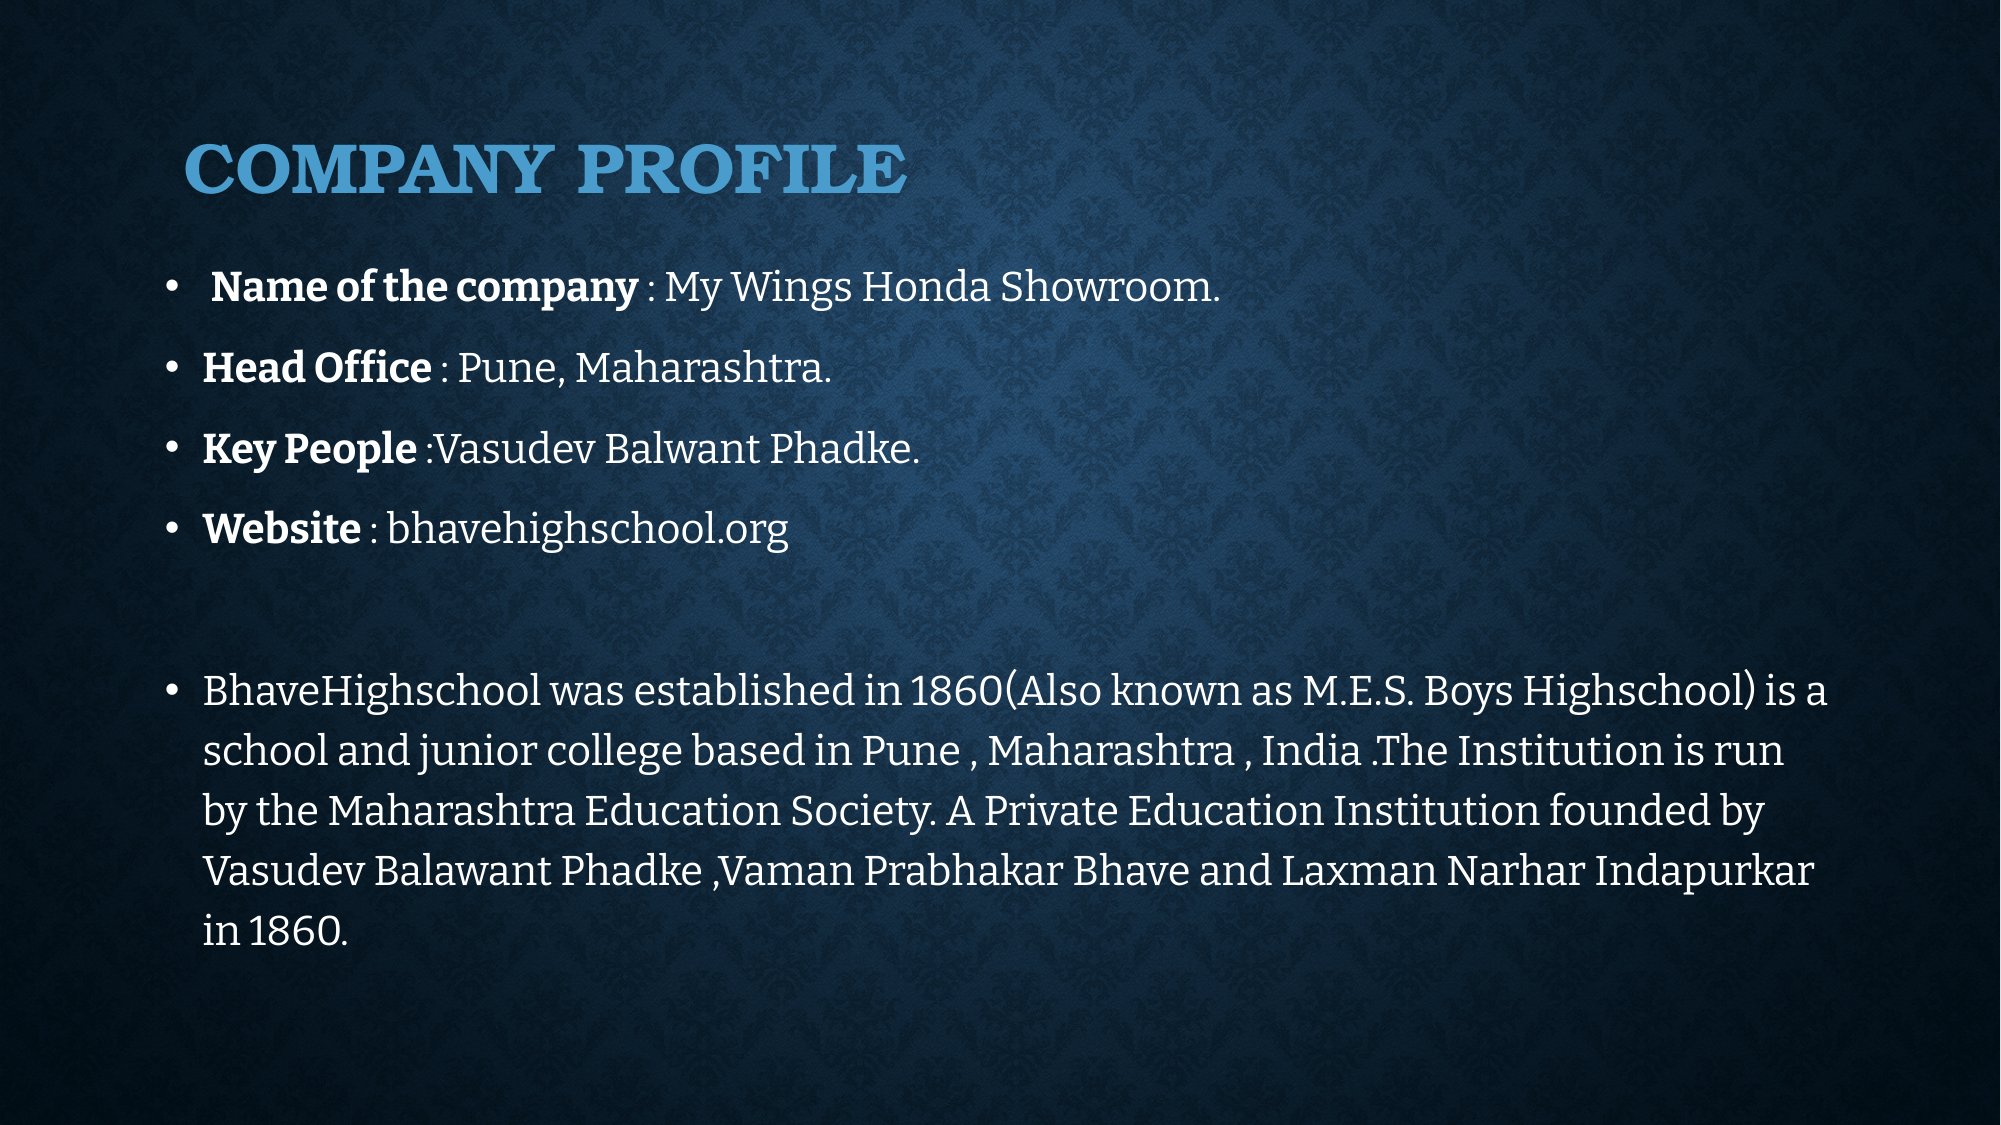

# Company profile
 Name of the company : My Wings Honda Showroom.
Head Office : Pune, Maharashtra.
Key People :Vasudev Balwant Phadke.
Website : bhavehighschool.org

BhaveHighschool was established in 1860(Also known as M.E.S. Boys Highschool) is a school and junior college based in Pune , Maharashtra , India .The Institution is run by the Maharashtra Education Society. A Private Education Institution founded by Vasudev Balawant Phadke ,Vaman Prabhakar Bhave and Laxman Narhar Indapurkar in 1860.